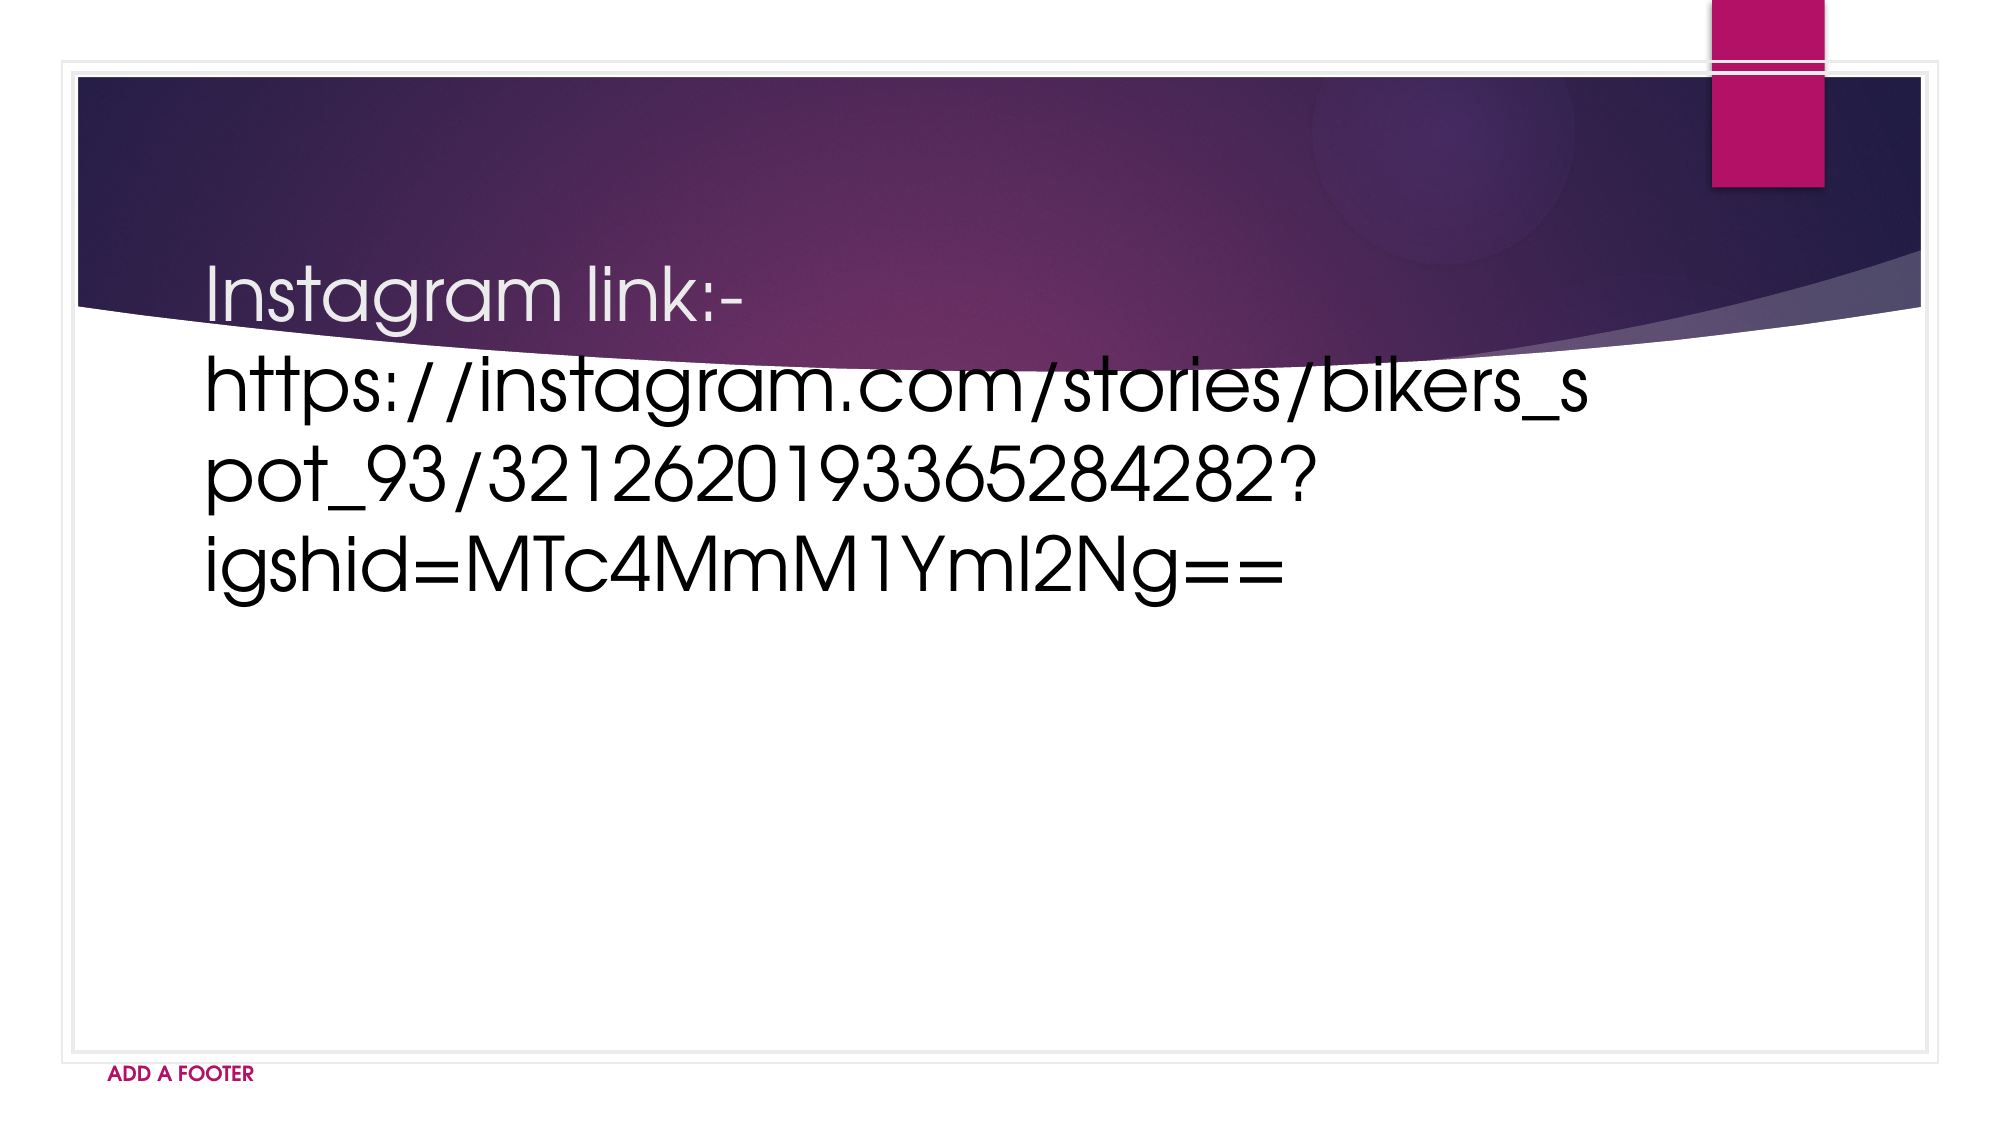

# Instagram link:- https://instagram.com/stories/bikers_spot_93/3212620193365284282?igshid=MTc4MmM1YmI2Ng==
ADD A FOOTER